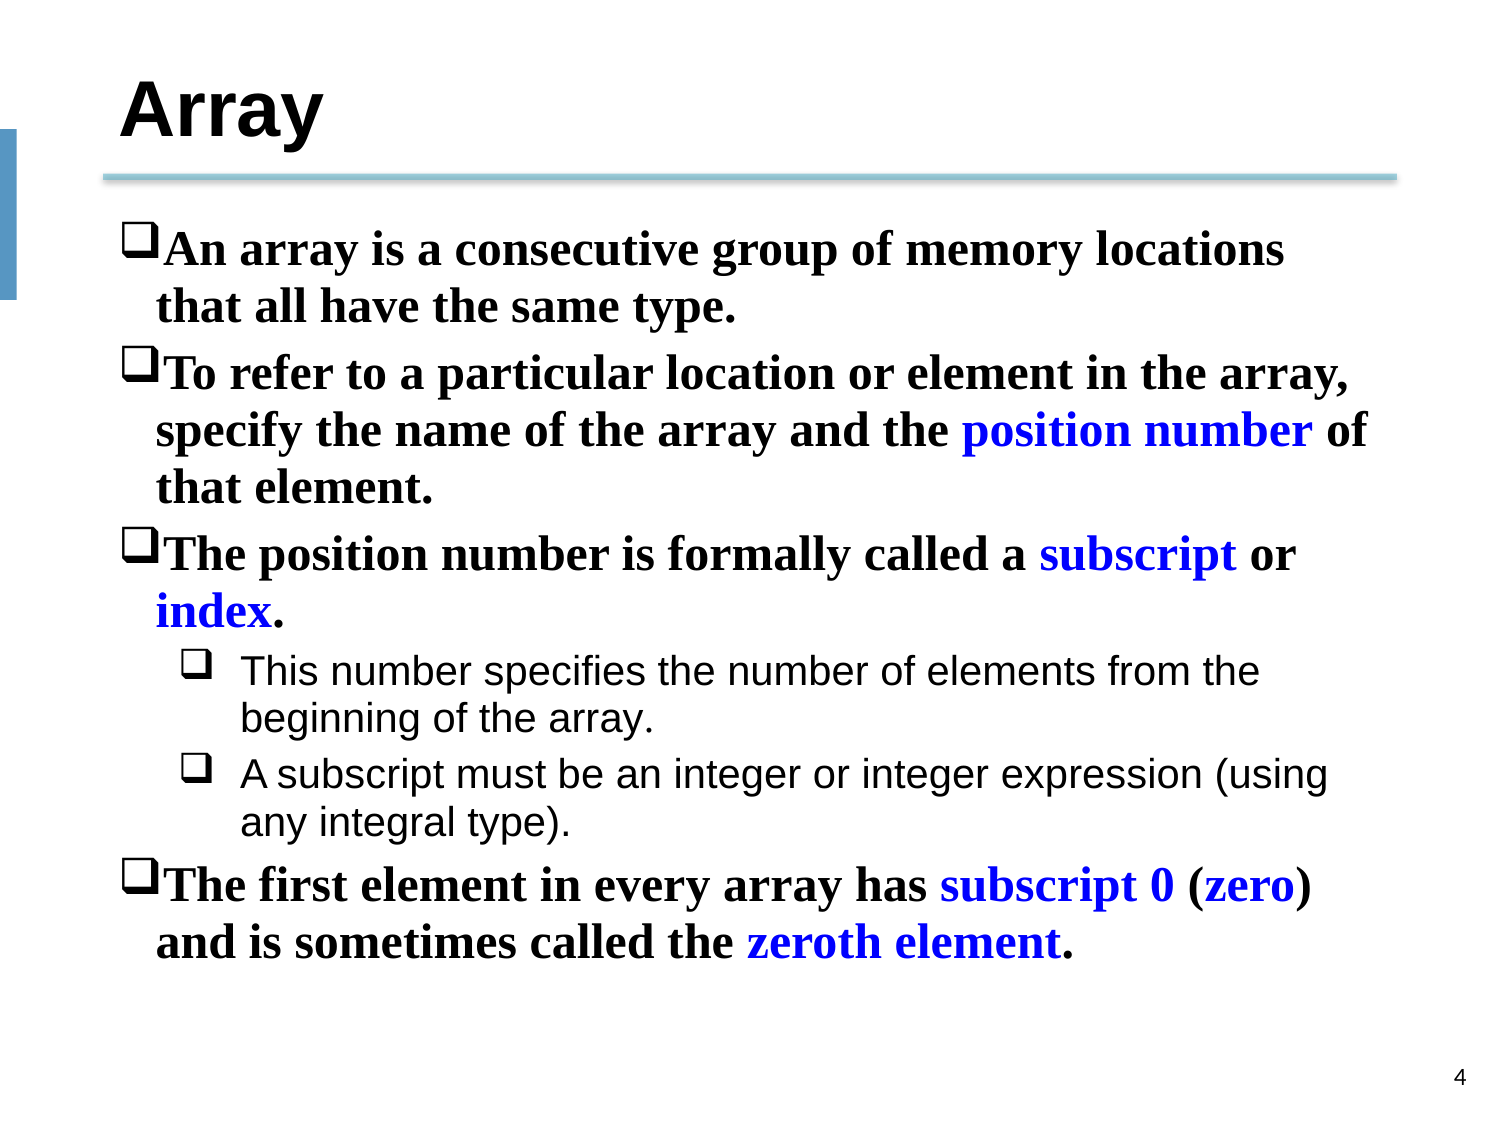

# Array
An array is a consecutive group of memory locations that all have the same type.
To refer to a particular location or element in the array, specify the name of the array and the position number of that element.
The position number is formally called a subscript or index.
This number specifies the number of elements from the beginning of the array.
A subscript must be an integer or integer expression (using any integral type).
The first element in every array has subscript 0 (zero) and is sometimes called the zeroth element.

4